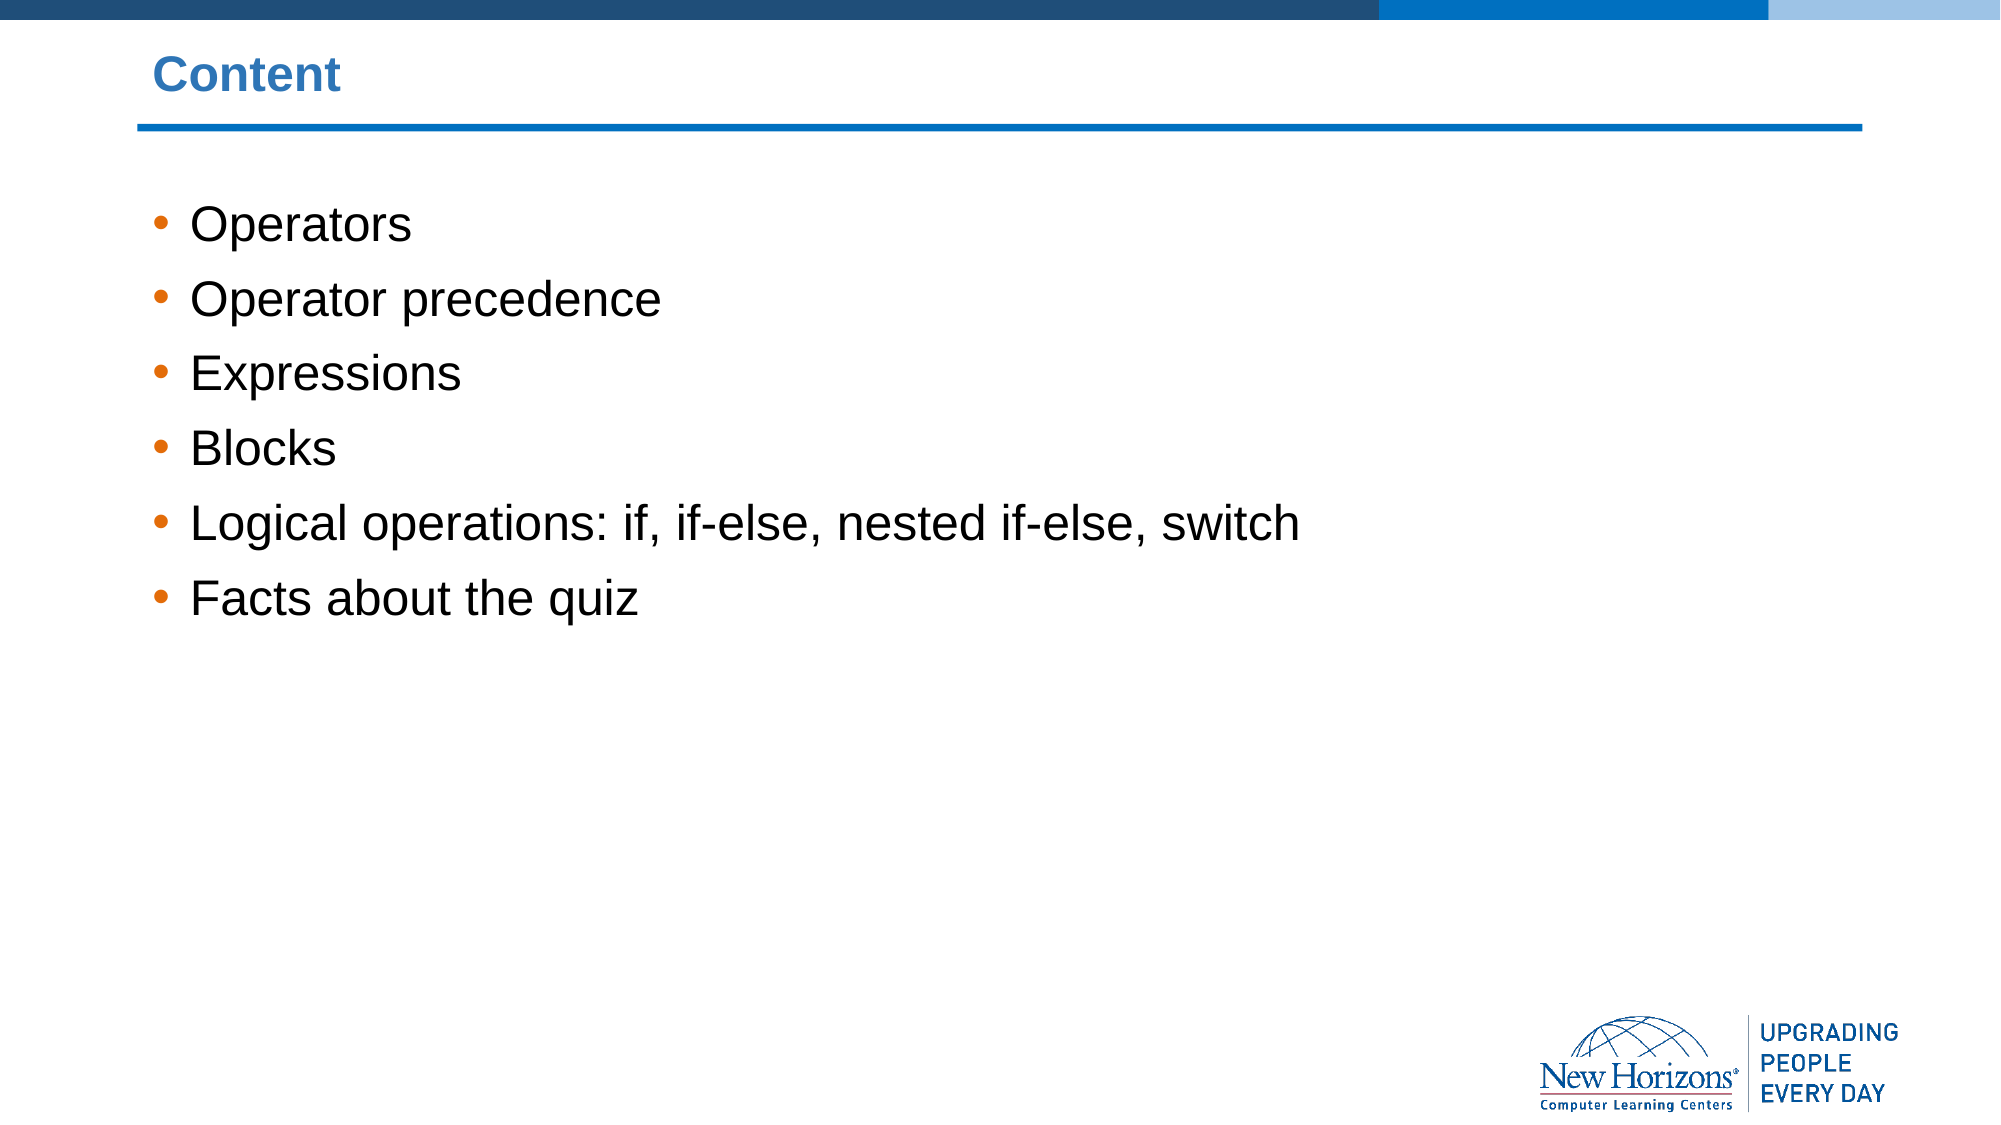

# Content
Operators
Operator precedence
Expressions
Blocks
Logical operations: if, if-else, nested if-else, switch
Facts about the quiz